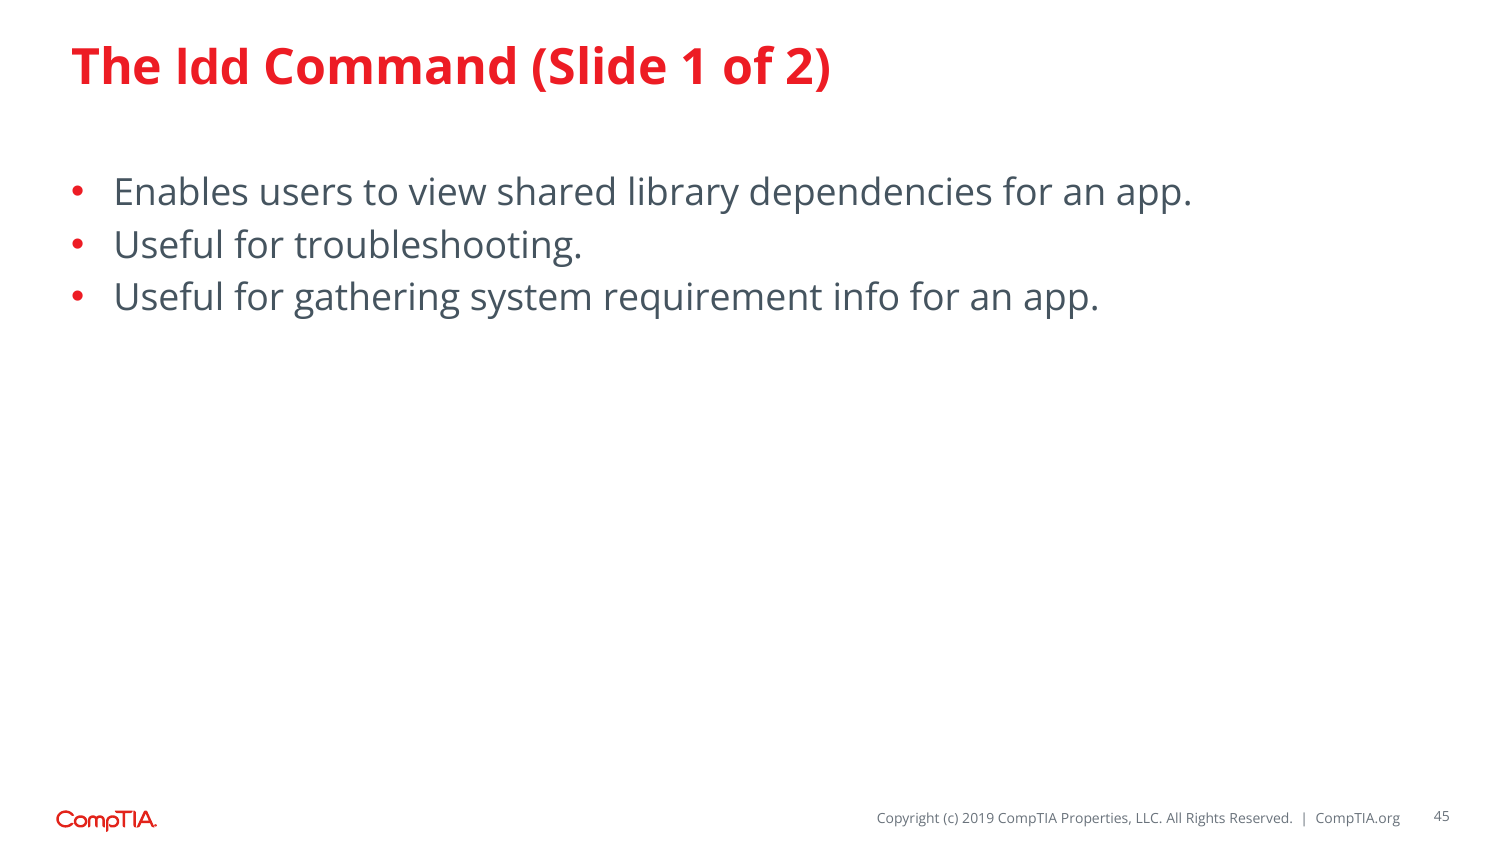

# The ldd Command (Slide 1 of 2)
Enables users to view shared library dependencies for an app.
Useful for troubleshooting.
Useful for gathering system requirement info for an app.
45